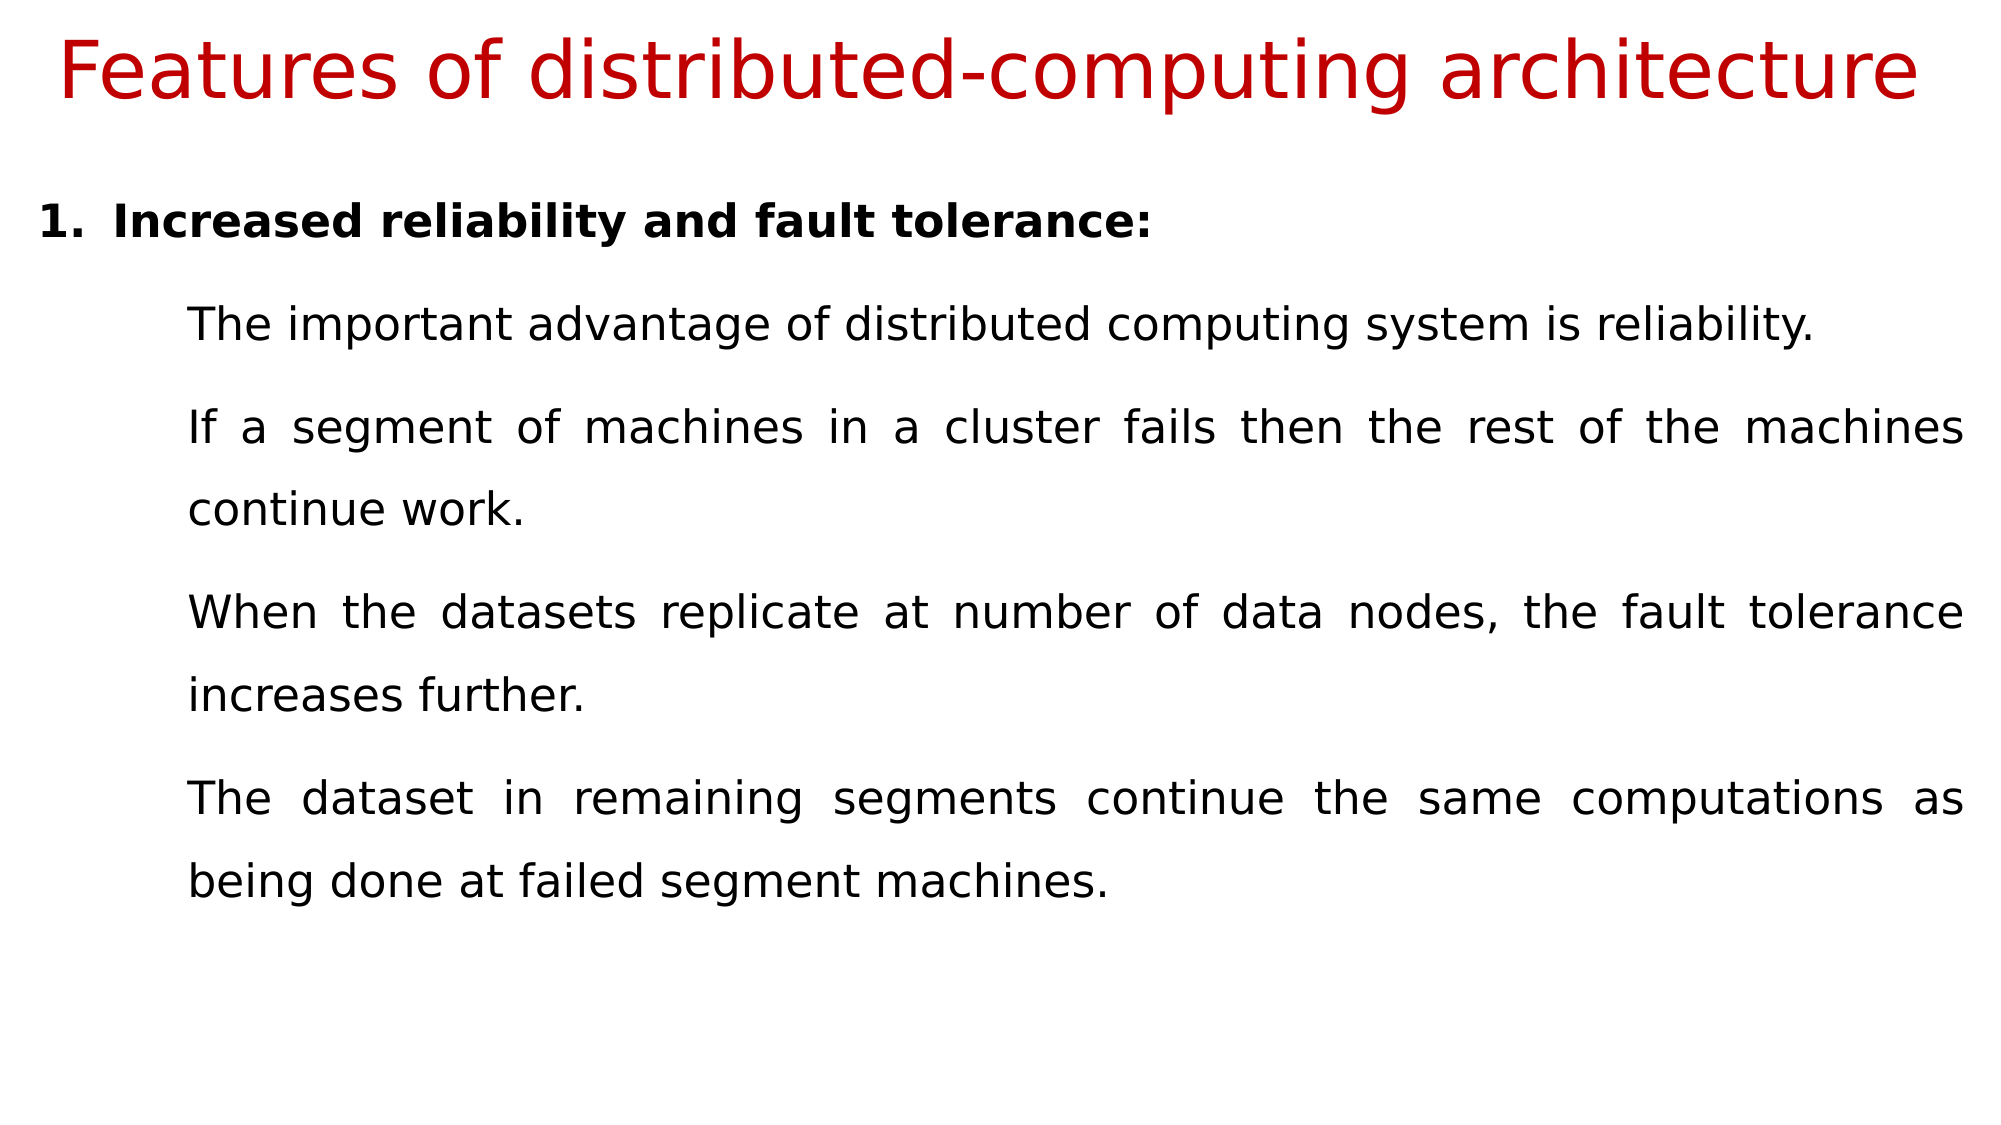

# Features of distributed-computing architecture
Increased reliability and fault tolerance:
	The important advantage of distributed computing system is reliability.
	If a segment of machines in a cluster fails then the rest of the machines 	continue work.
	When the datasets replicate at number of data nodes, the fault tolerance 	increases further.
	The dataset in remaining segments continue the same computations as 	being done at failed segment machines.